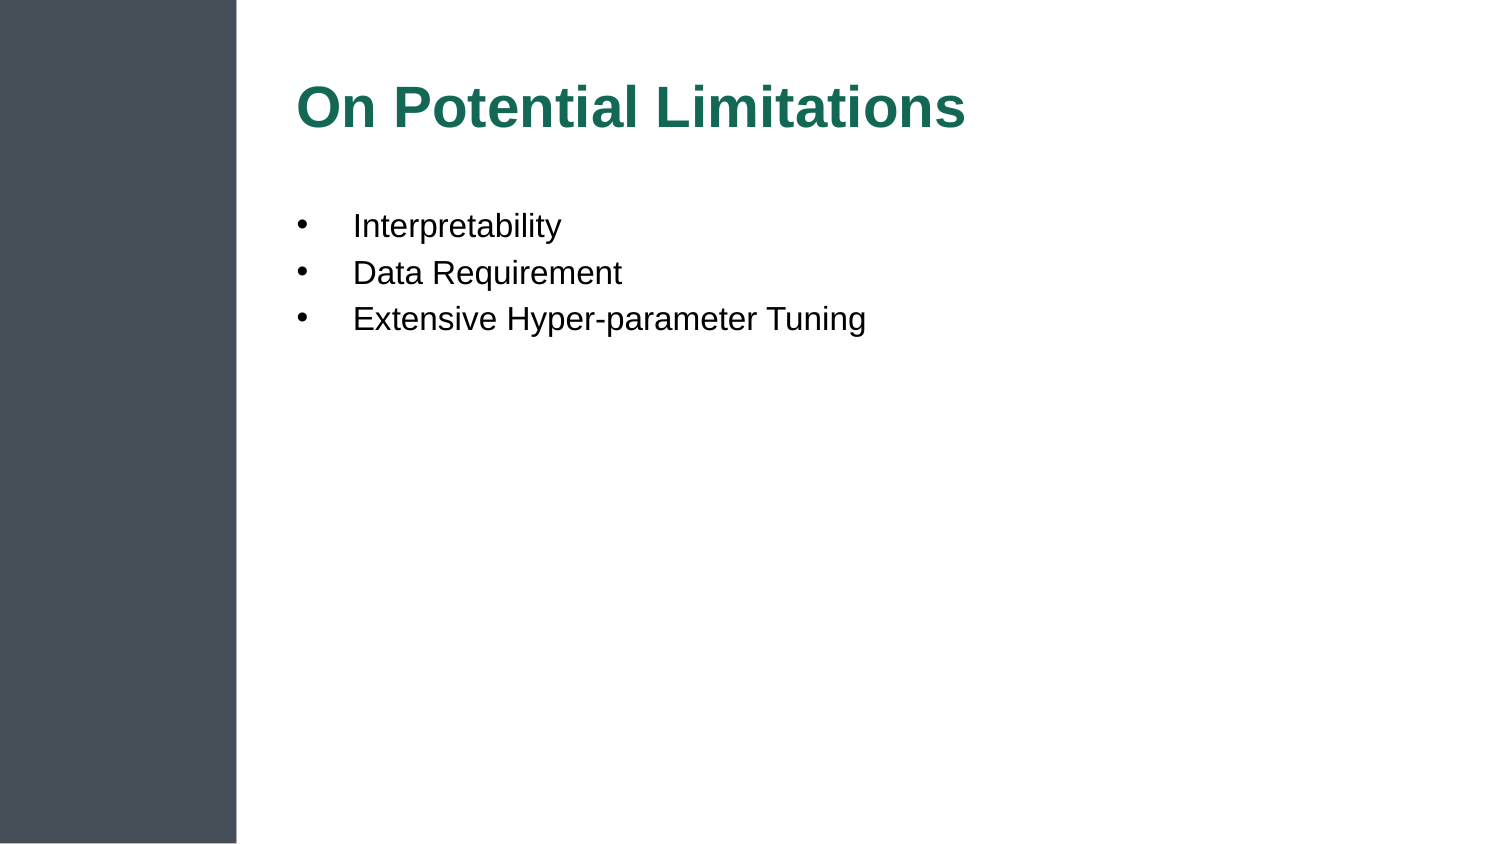

# On Potential Limitations
Interpretability
Data Requirement
Extensive Hyper-parameter Tuning